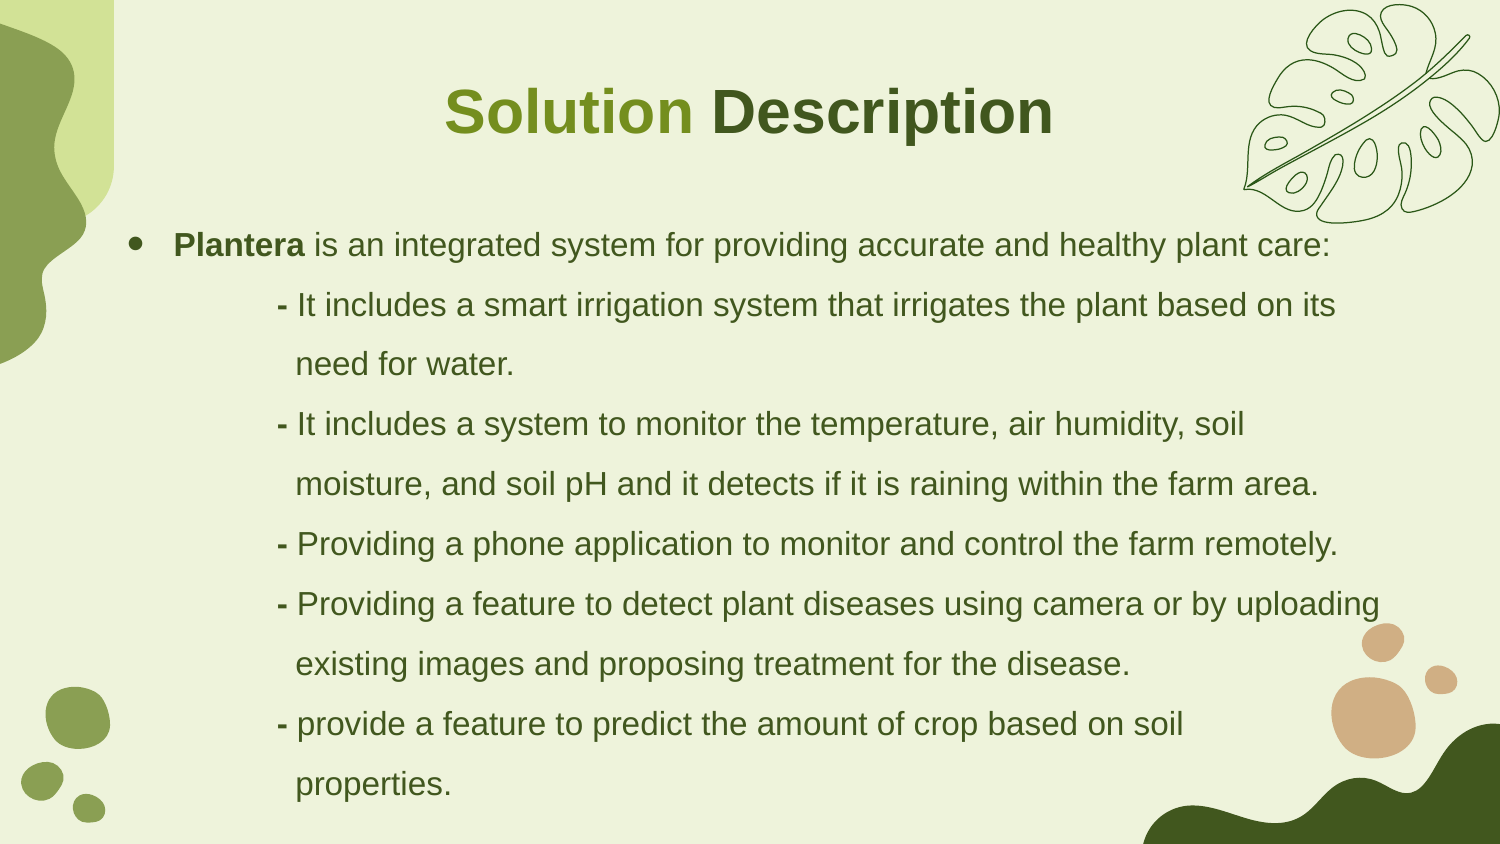

# Solution Description
Plantera is an integrated system for providing accurate and healthy plant care:
	- It includes a smart irrigation system that irrigates the plant based on its 	  need for water.
	- It includes a system to monitor the temperature, air humidity, soil 	  	  moisture, and soil pH and it detects if it is raining within the farm area.
	- Providing a phone application to monitor and control the farm remotely.
	- Providing a feature to detect plant diseases using camera or by uploading 	  existing images and proposing treatment for the disease.
	- provide a feature to predict the amount of crop based on soil 		  properties.